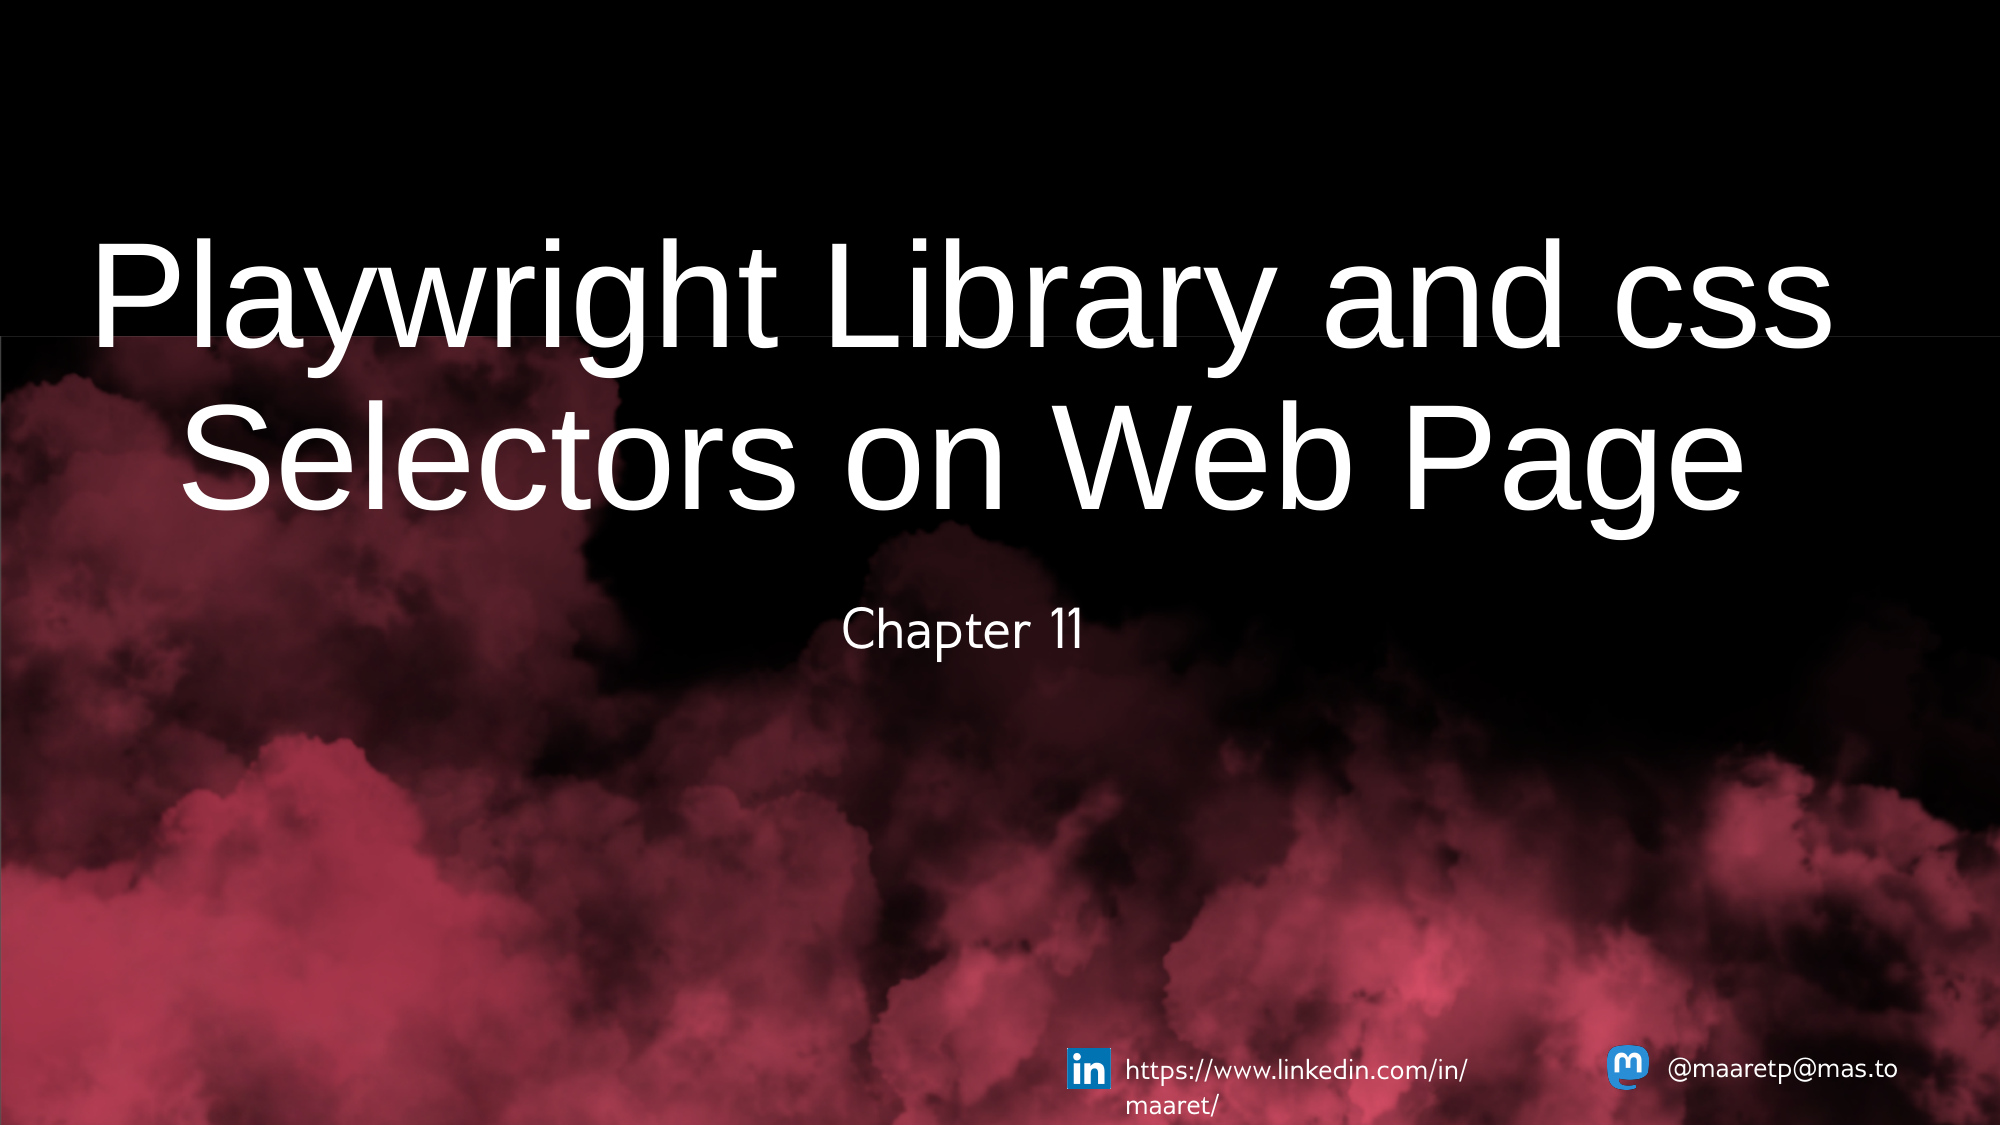

Playwright Library and css Selectors on Web Page
Chapter 11